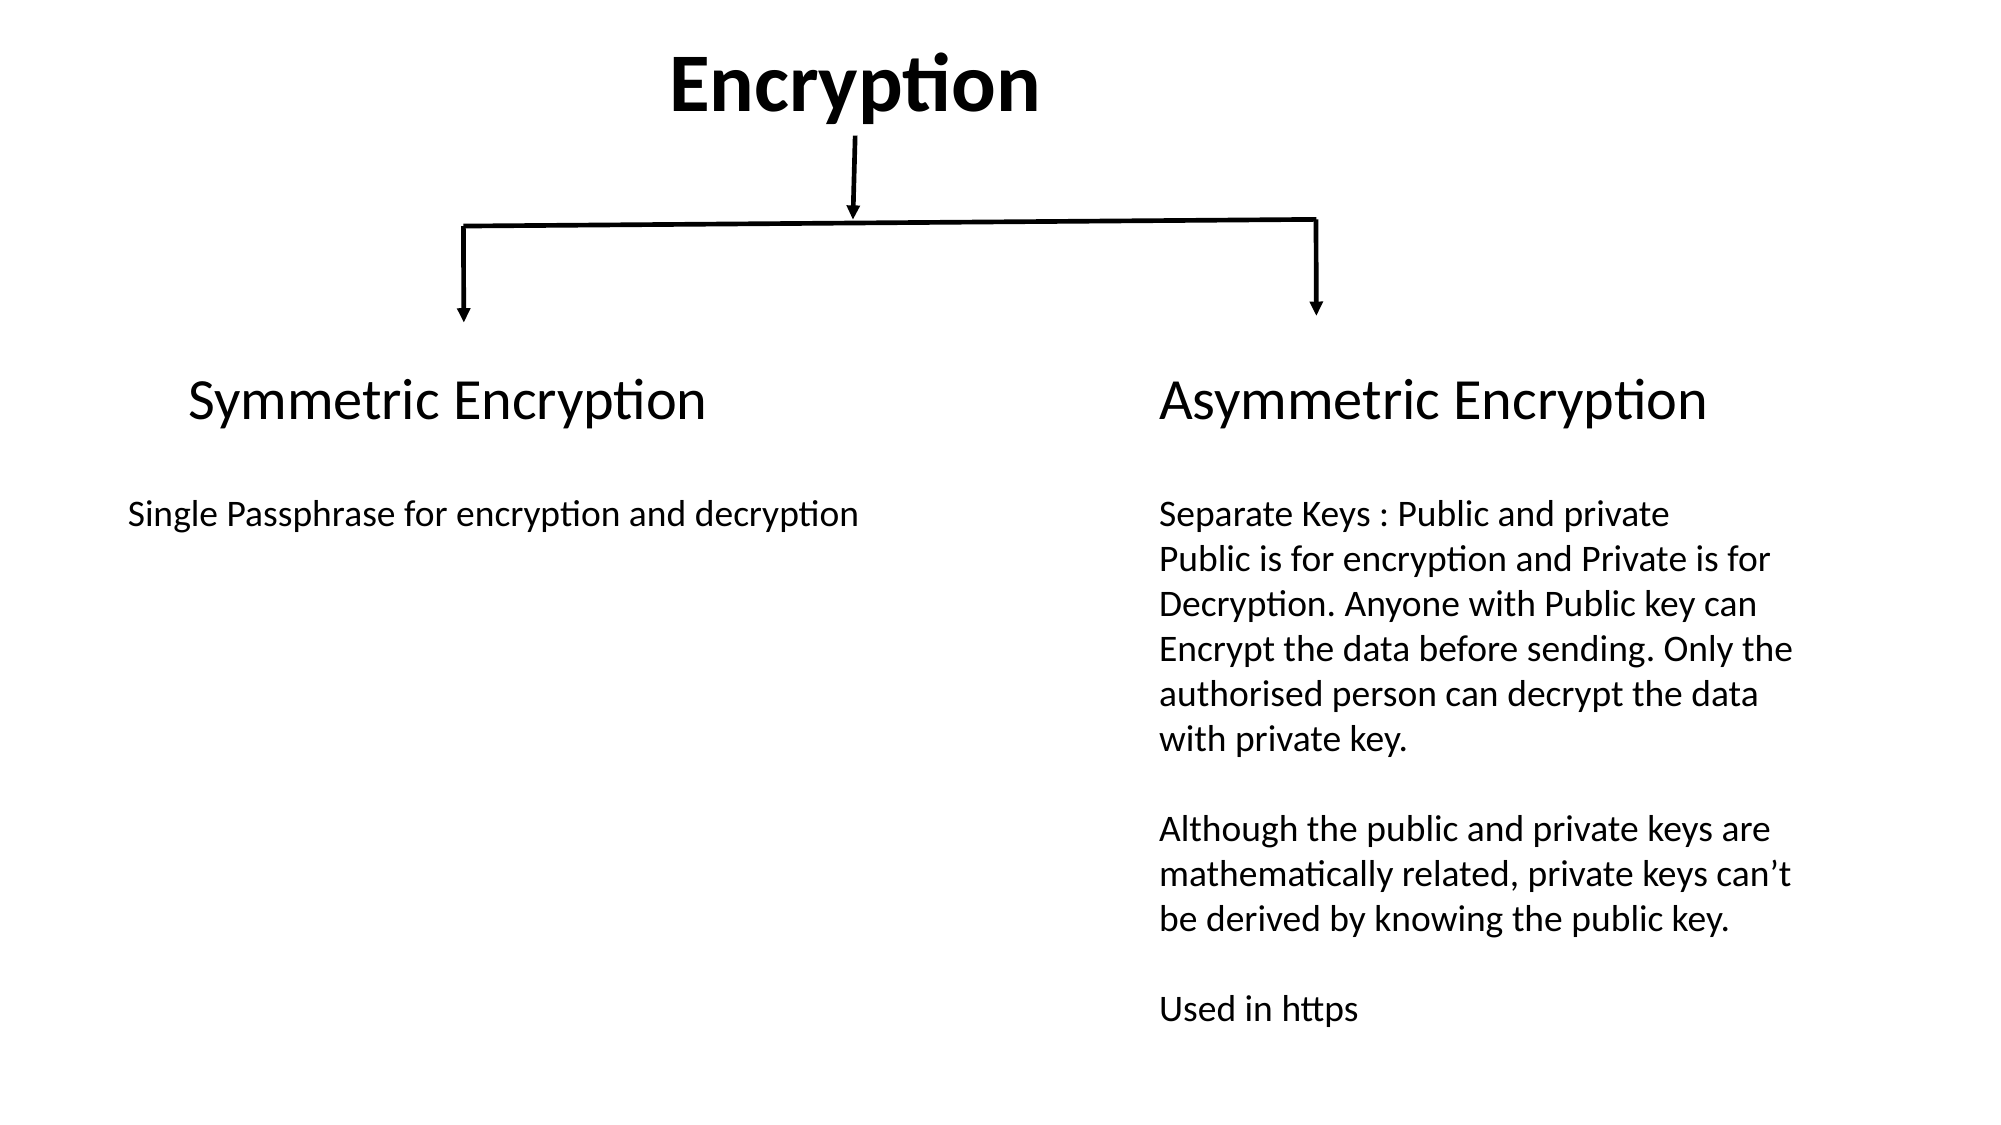

Encryption
Symmetric Encryption
Asymmetric Encryption
Single Passphrase for encryption and decryption
Separate Keys : Public and private
Public is for encryption and Private is for Decryption. Anyone with Public key can Encrypt the data before sending. Only the authorised person can decrypt the data with private key.

Although the public and private keys are mathematically related, private keys can’t be derived by knowing the public key.

Used in https